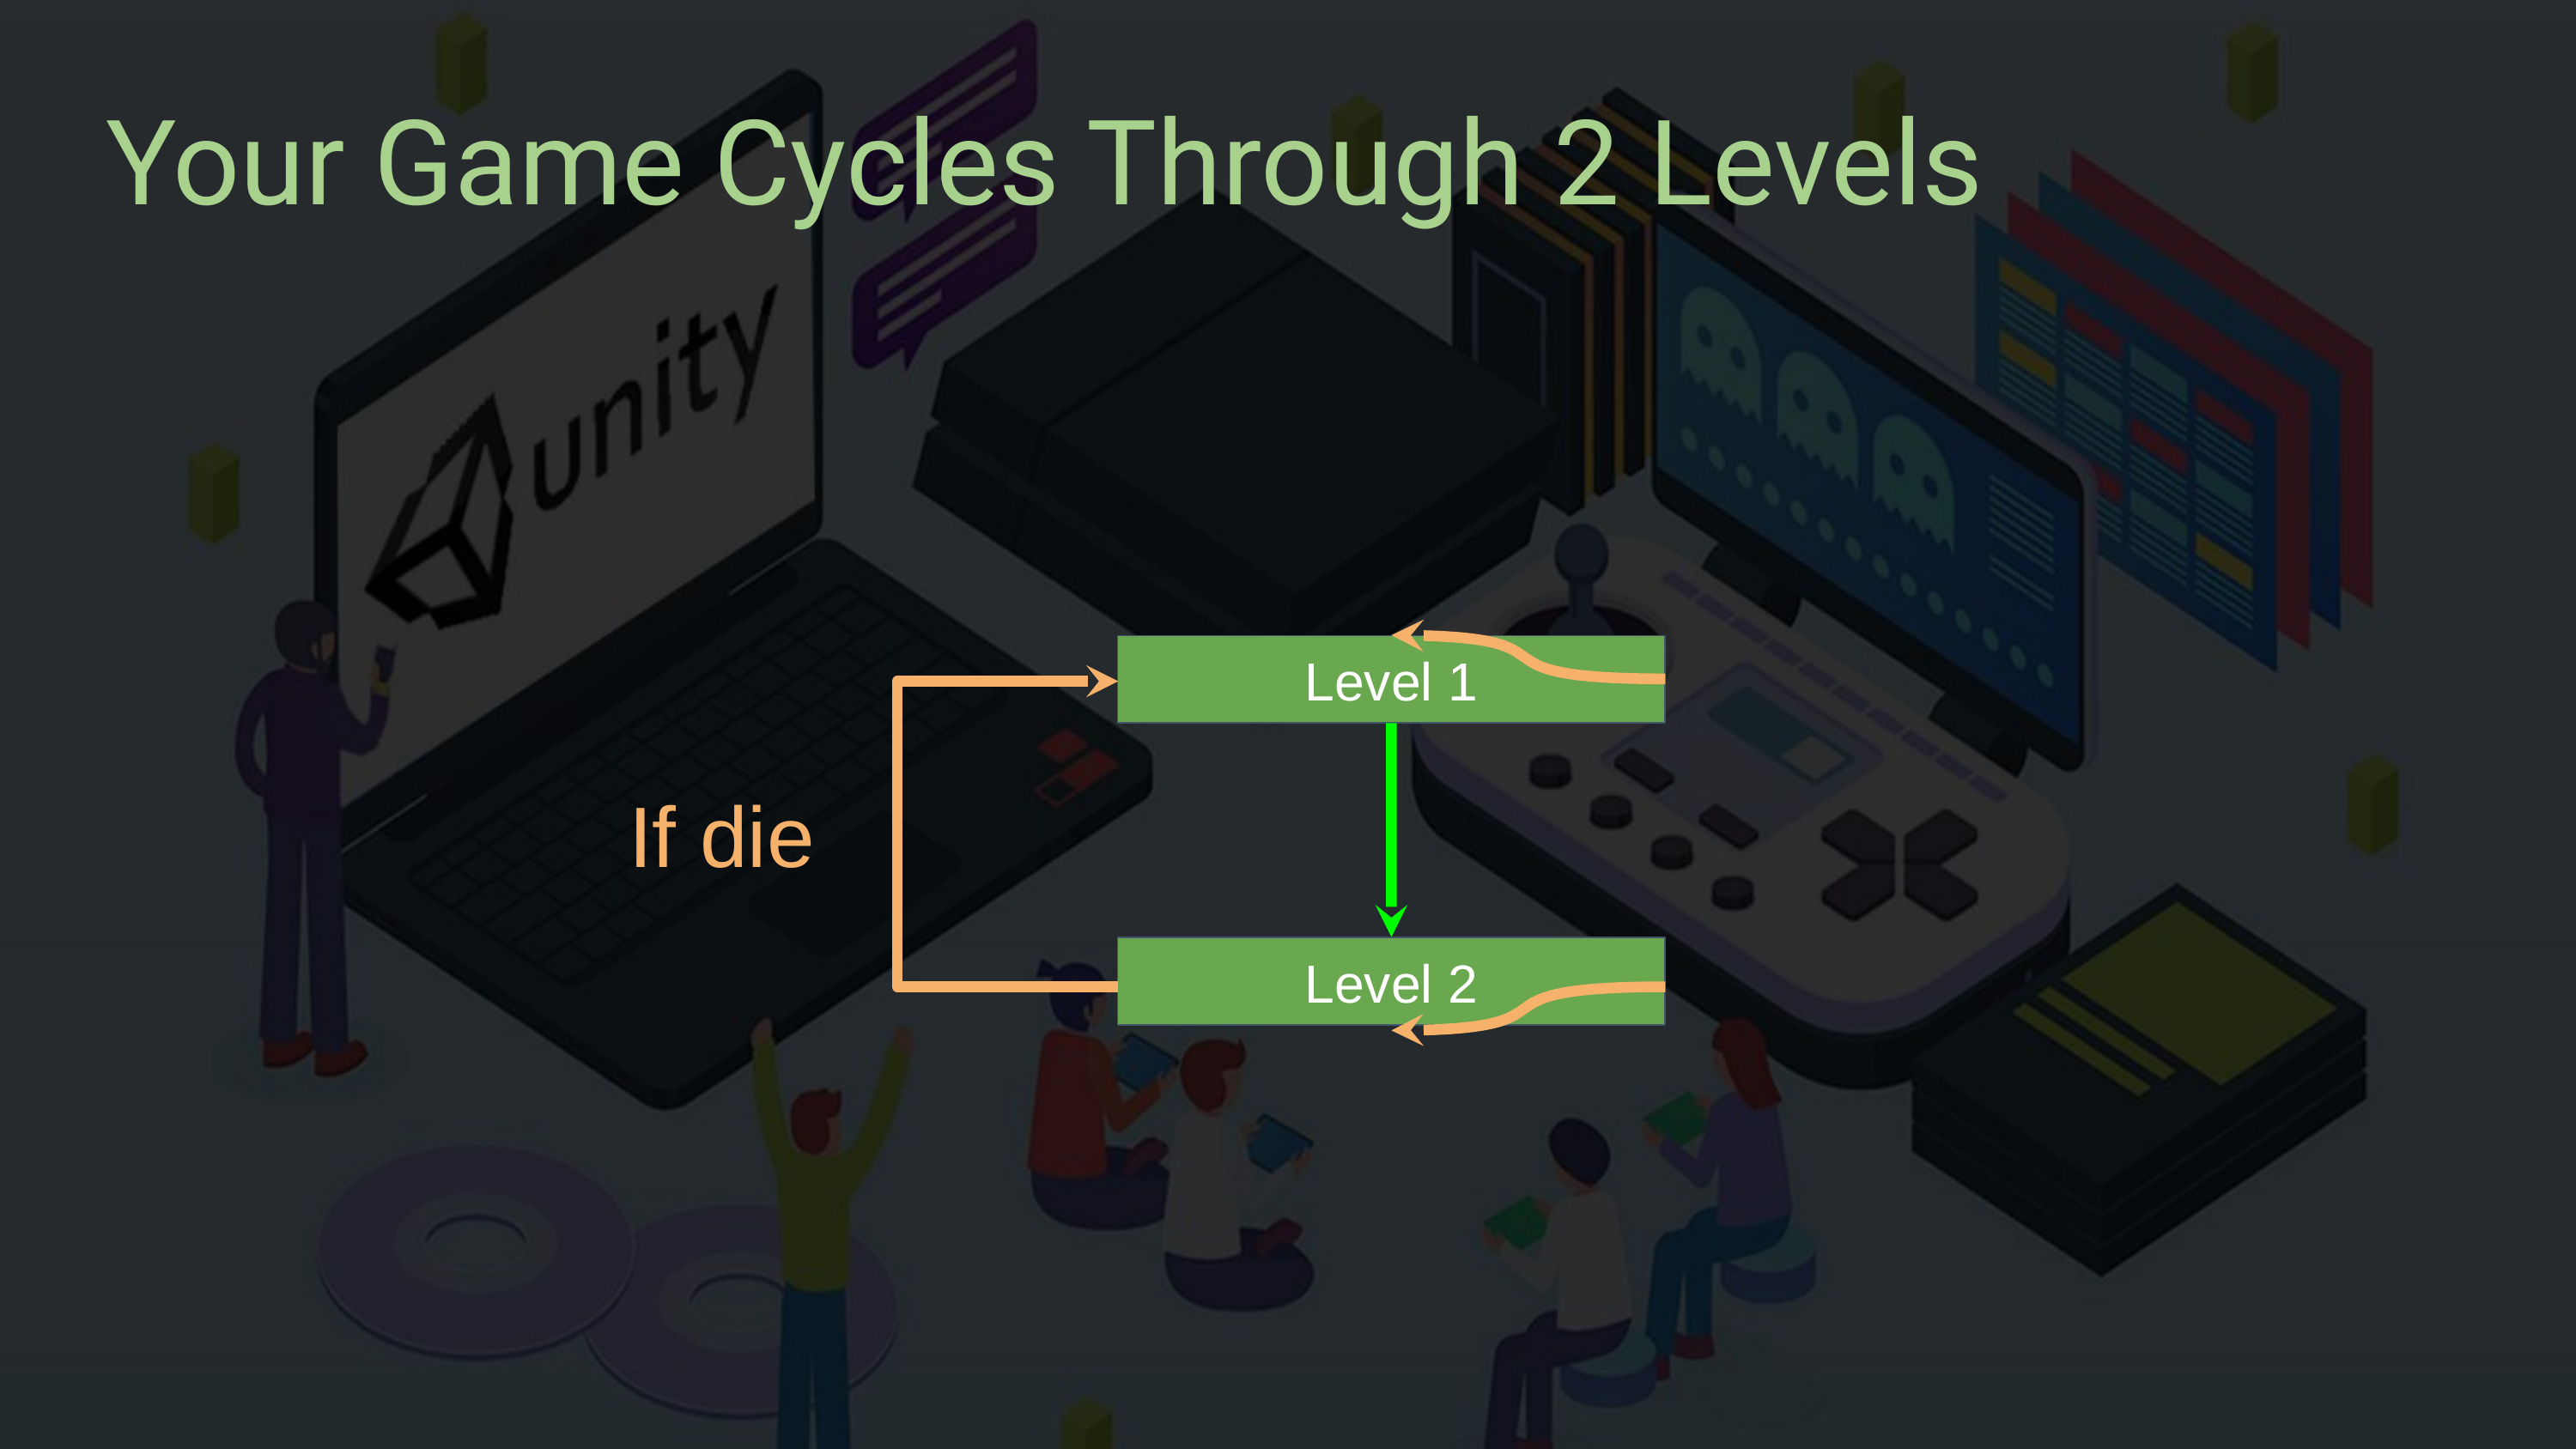

# Your Game Cycles Through 2 Levels
Level 1

If die
Level 2